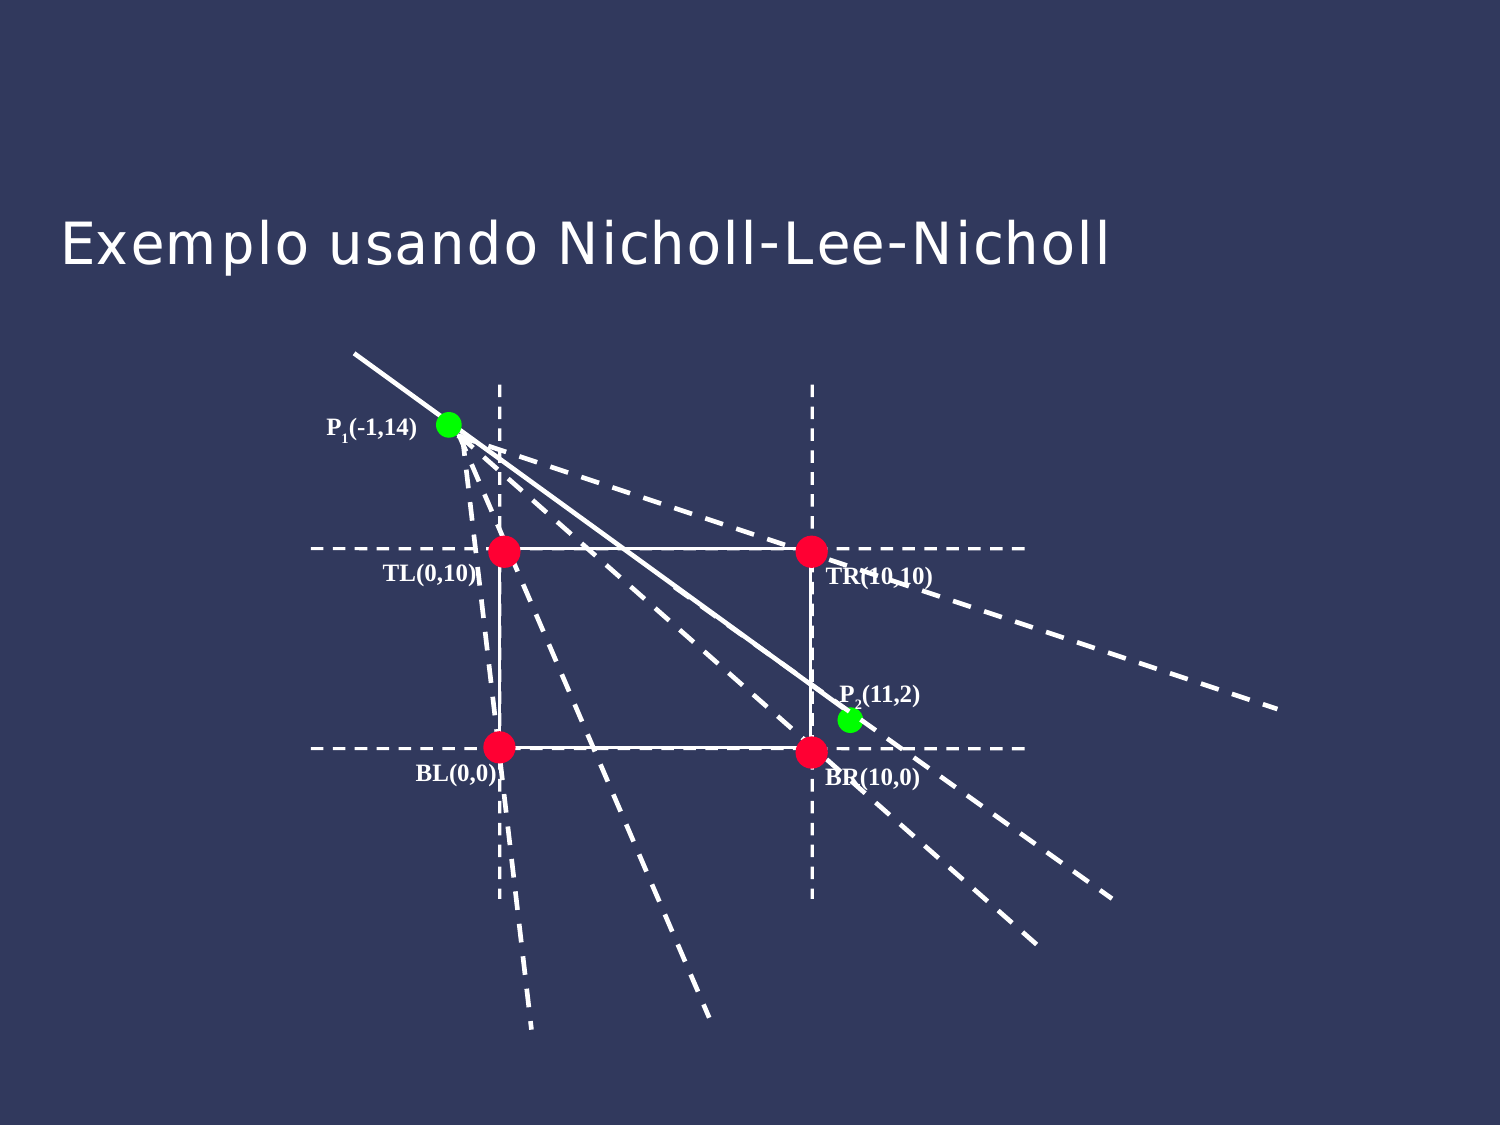

Exemplo usando Nicholl-Lee-Nicholl

P1(-1,14)
P2(11,2)

TL(0,10)
TR(10,10)

BL(0,0)
BR(10,0)